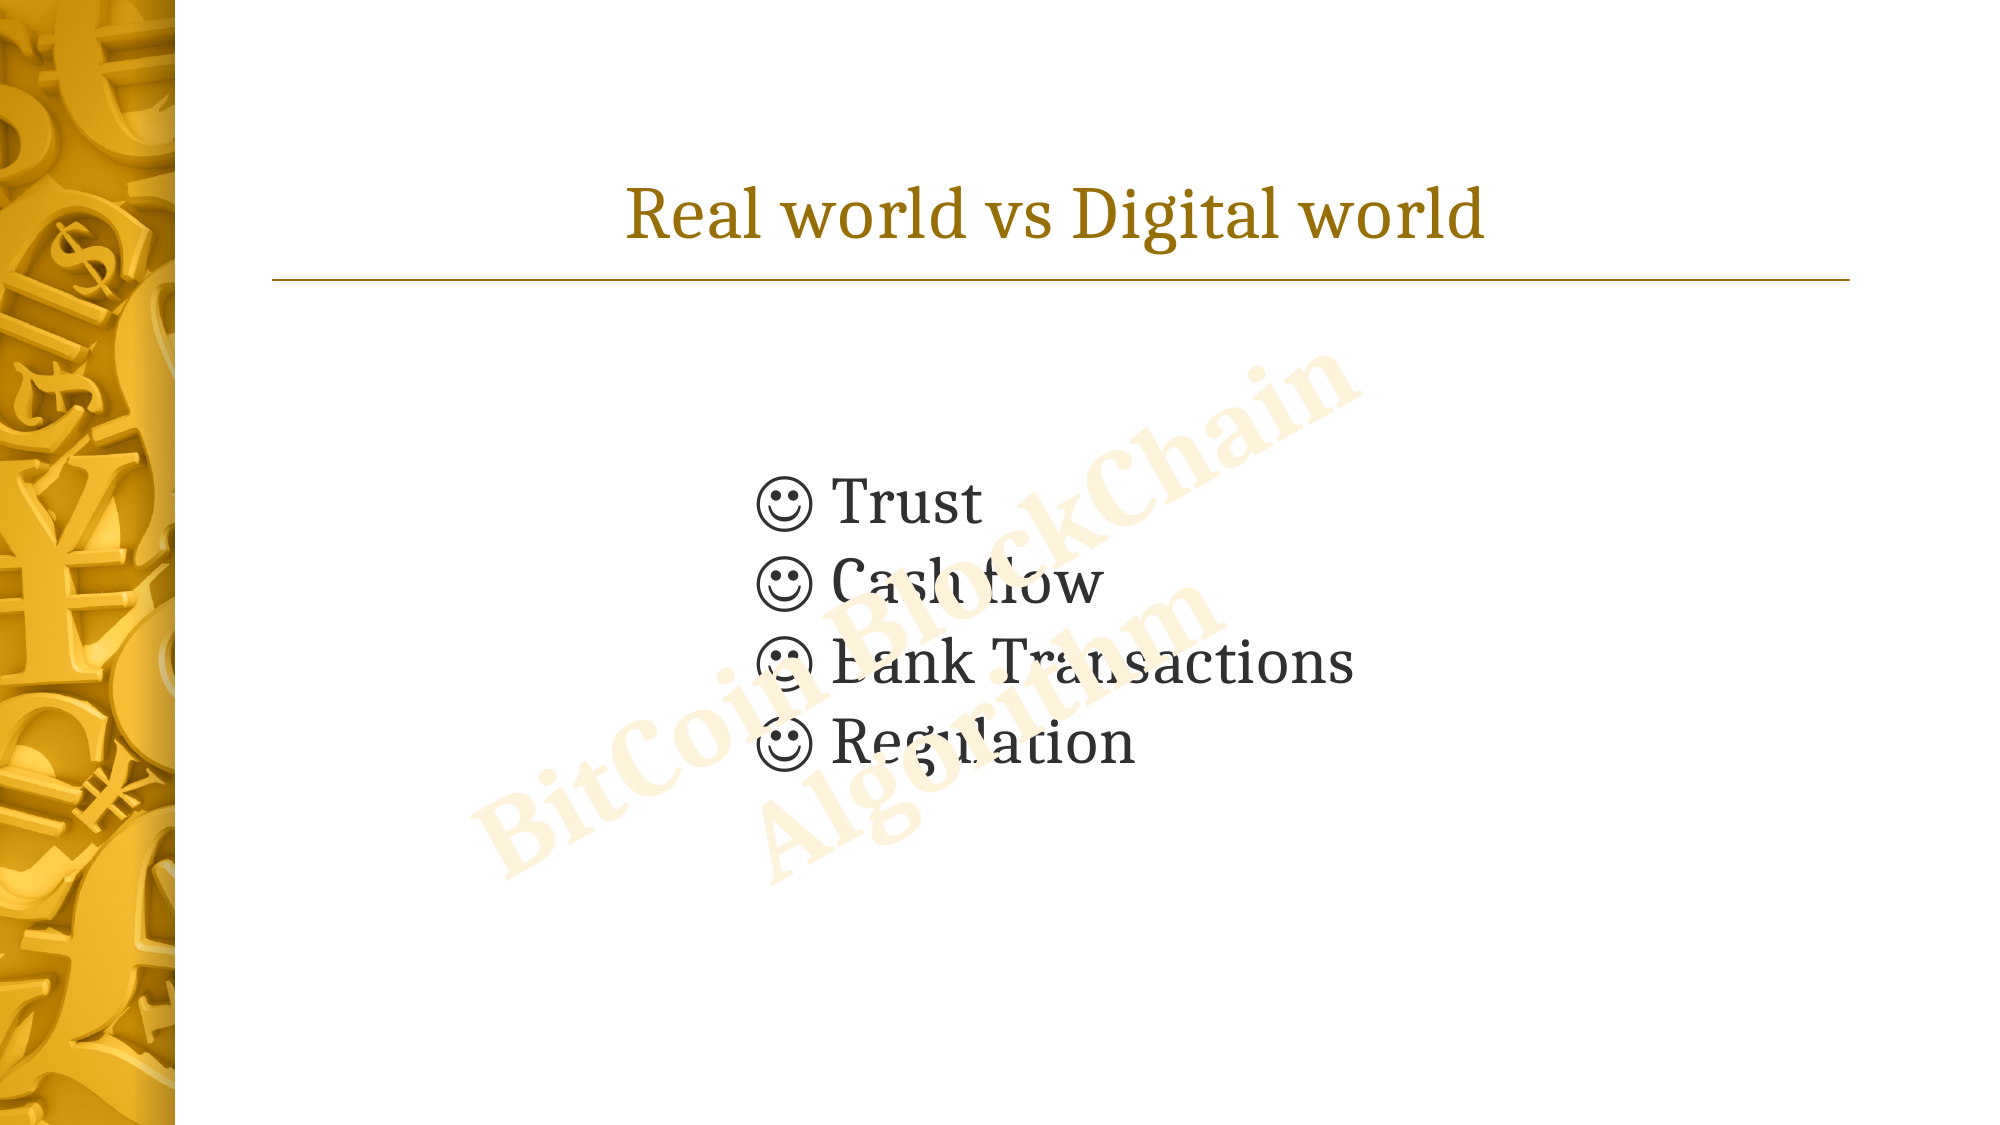

# Real world vs Digital world
☺ Trust
☺ Cash flow
☺ Bank Transactions
☺ Regulation

BitCoin BlockChain
Algorithm